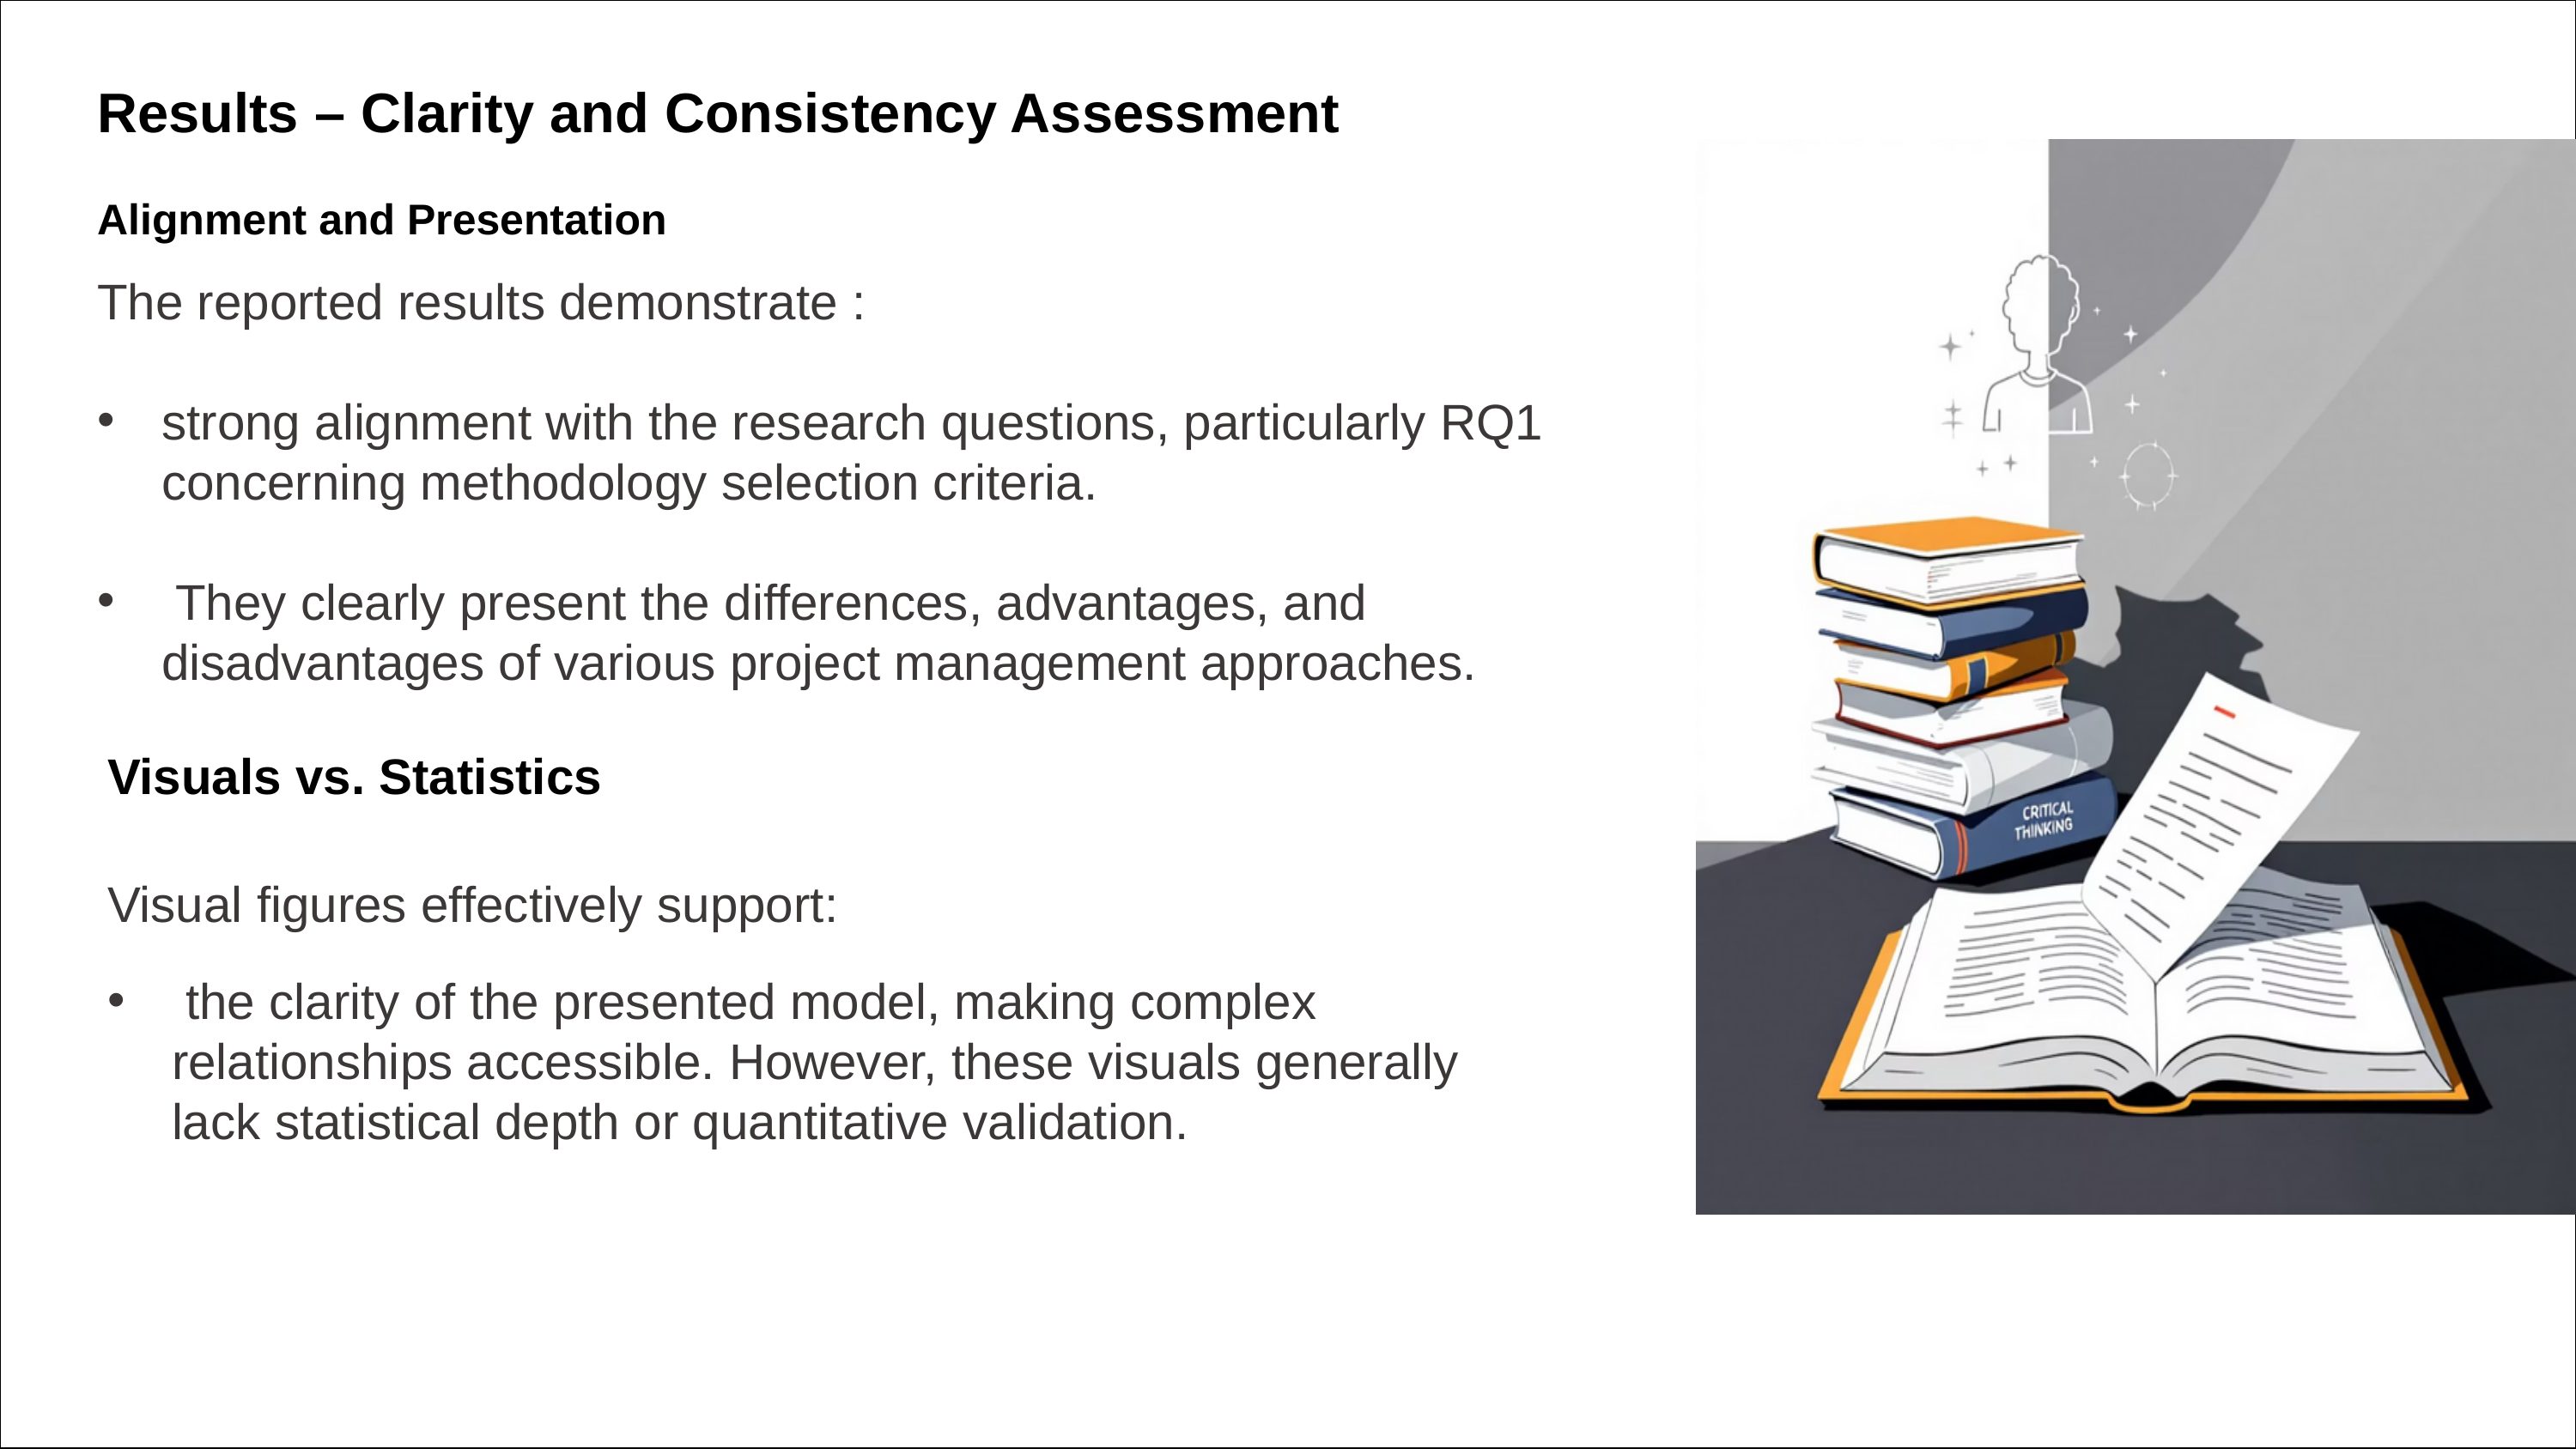

Results – Clarity and Consistency Assessment

The reported results demonstrate :

strong alignment with the research questions, particularly RQ1 concerning methodology selection criteria.

 They clearly present the differences, advantages, and disadvantages of various project management approaches.
Alignment and Presentation
Visuals vs. Statistics
Visual figures effectively support:

 the clarity of the presented model, making complex relationships accessible. However, these visuals generally lack statistical depth or quantitative validation.
The findings are predominantly qualitative, relying heavily on expert judgment and practitioner experience, which is valuable but highlights a need for future quantitative backing.